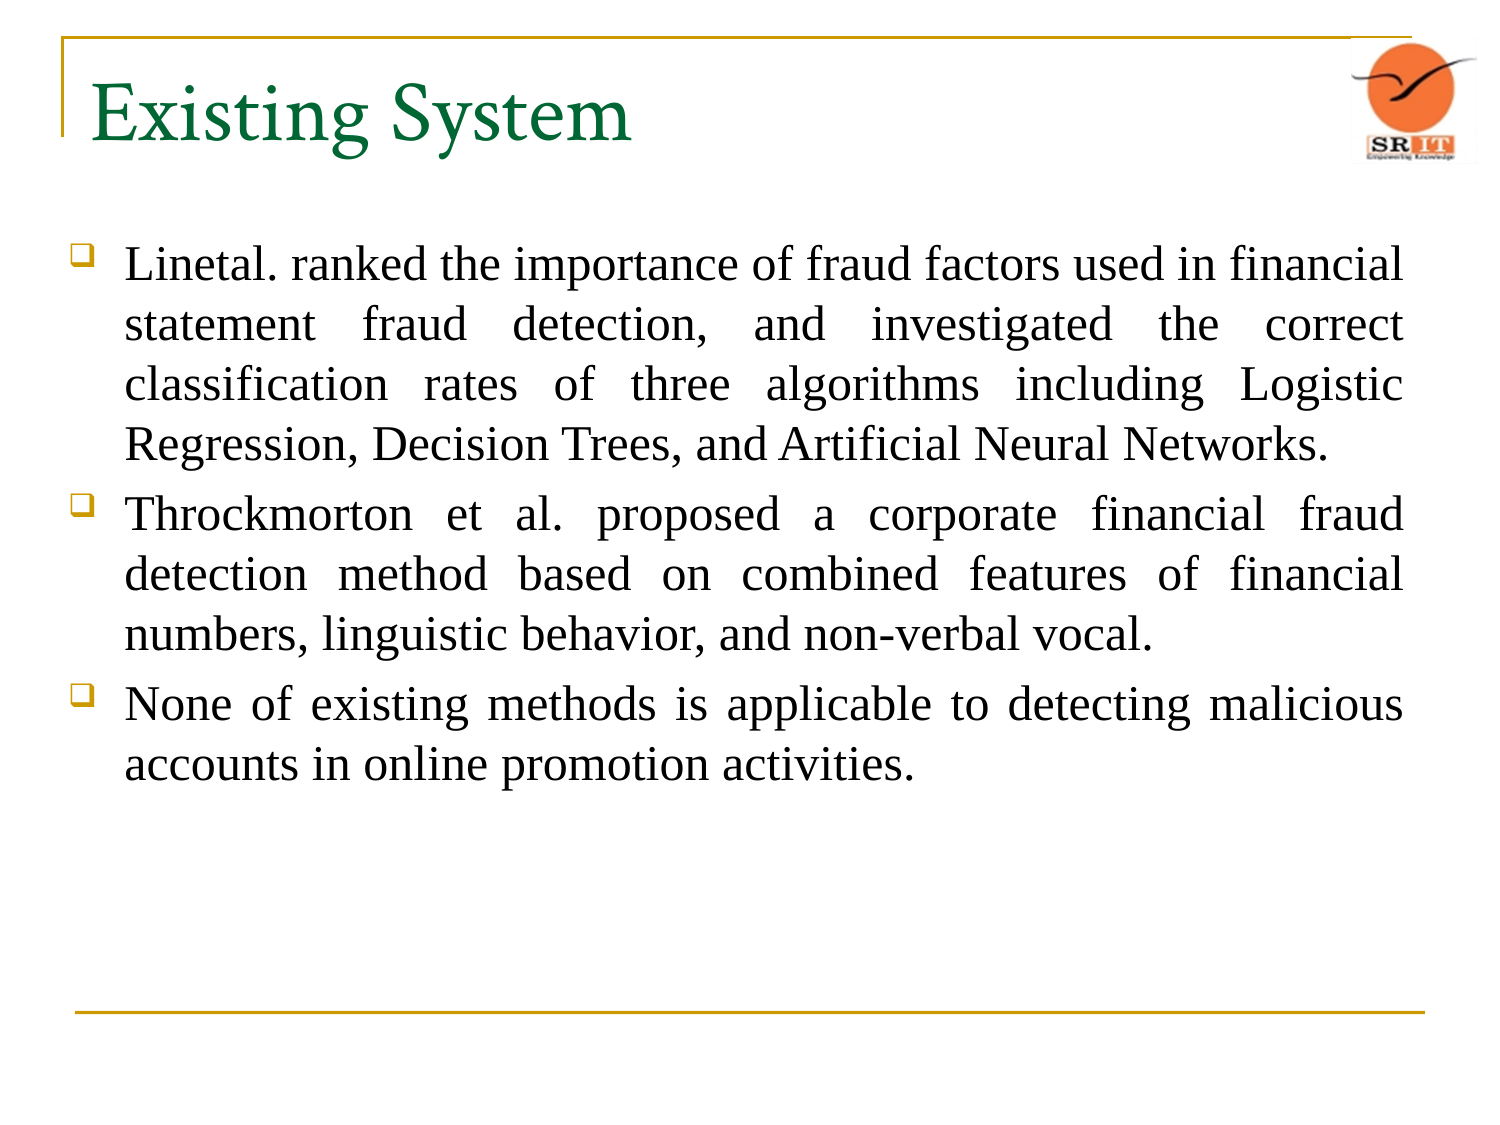

# Existing System
Linetal. ranked the importance of fraud factors used in financial statement fraud detection, and investigated the correct classification rates of three algorithms including Logistic Regression, Decision Trees, and Artificial Neural Networks.
Throckmorton et al. proposed a corporate financial fraud detection method based on combined features of financial numbers, linguistic behavior, and non-verbal vocal.
None of existing methods is applicable to detecting malicious accounts in online promotion activities.